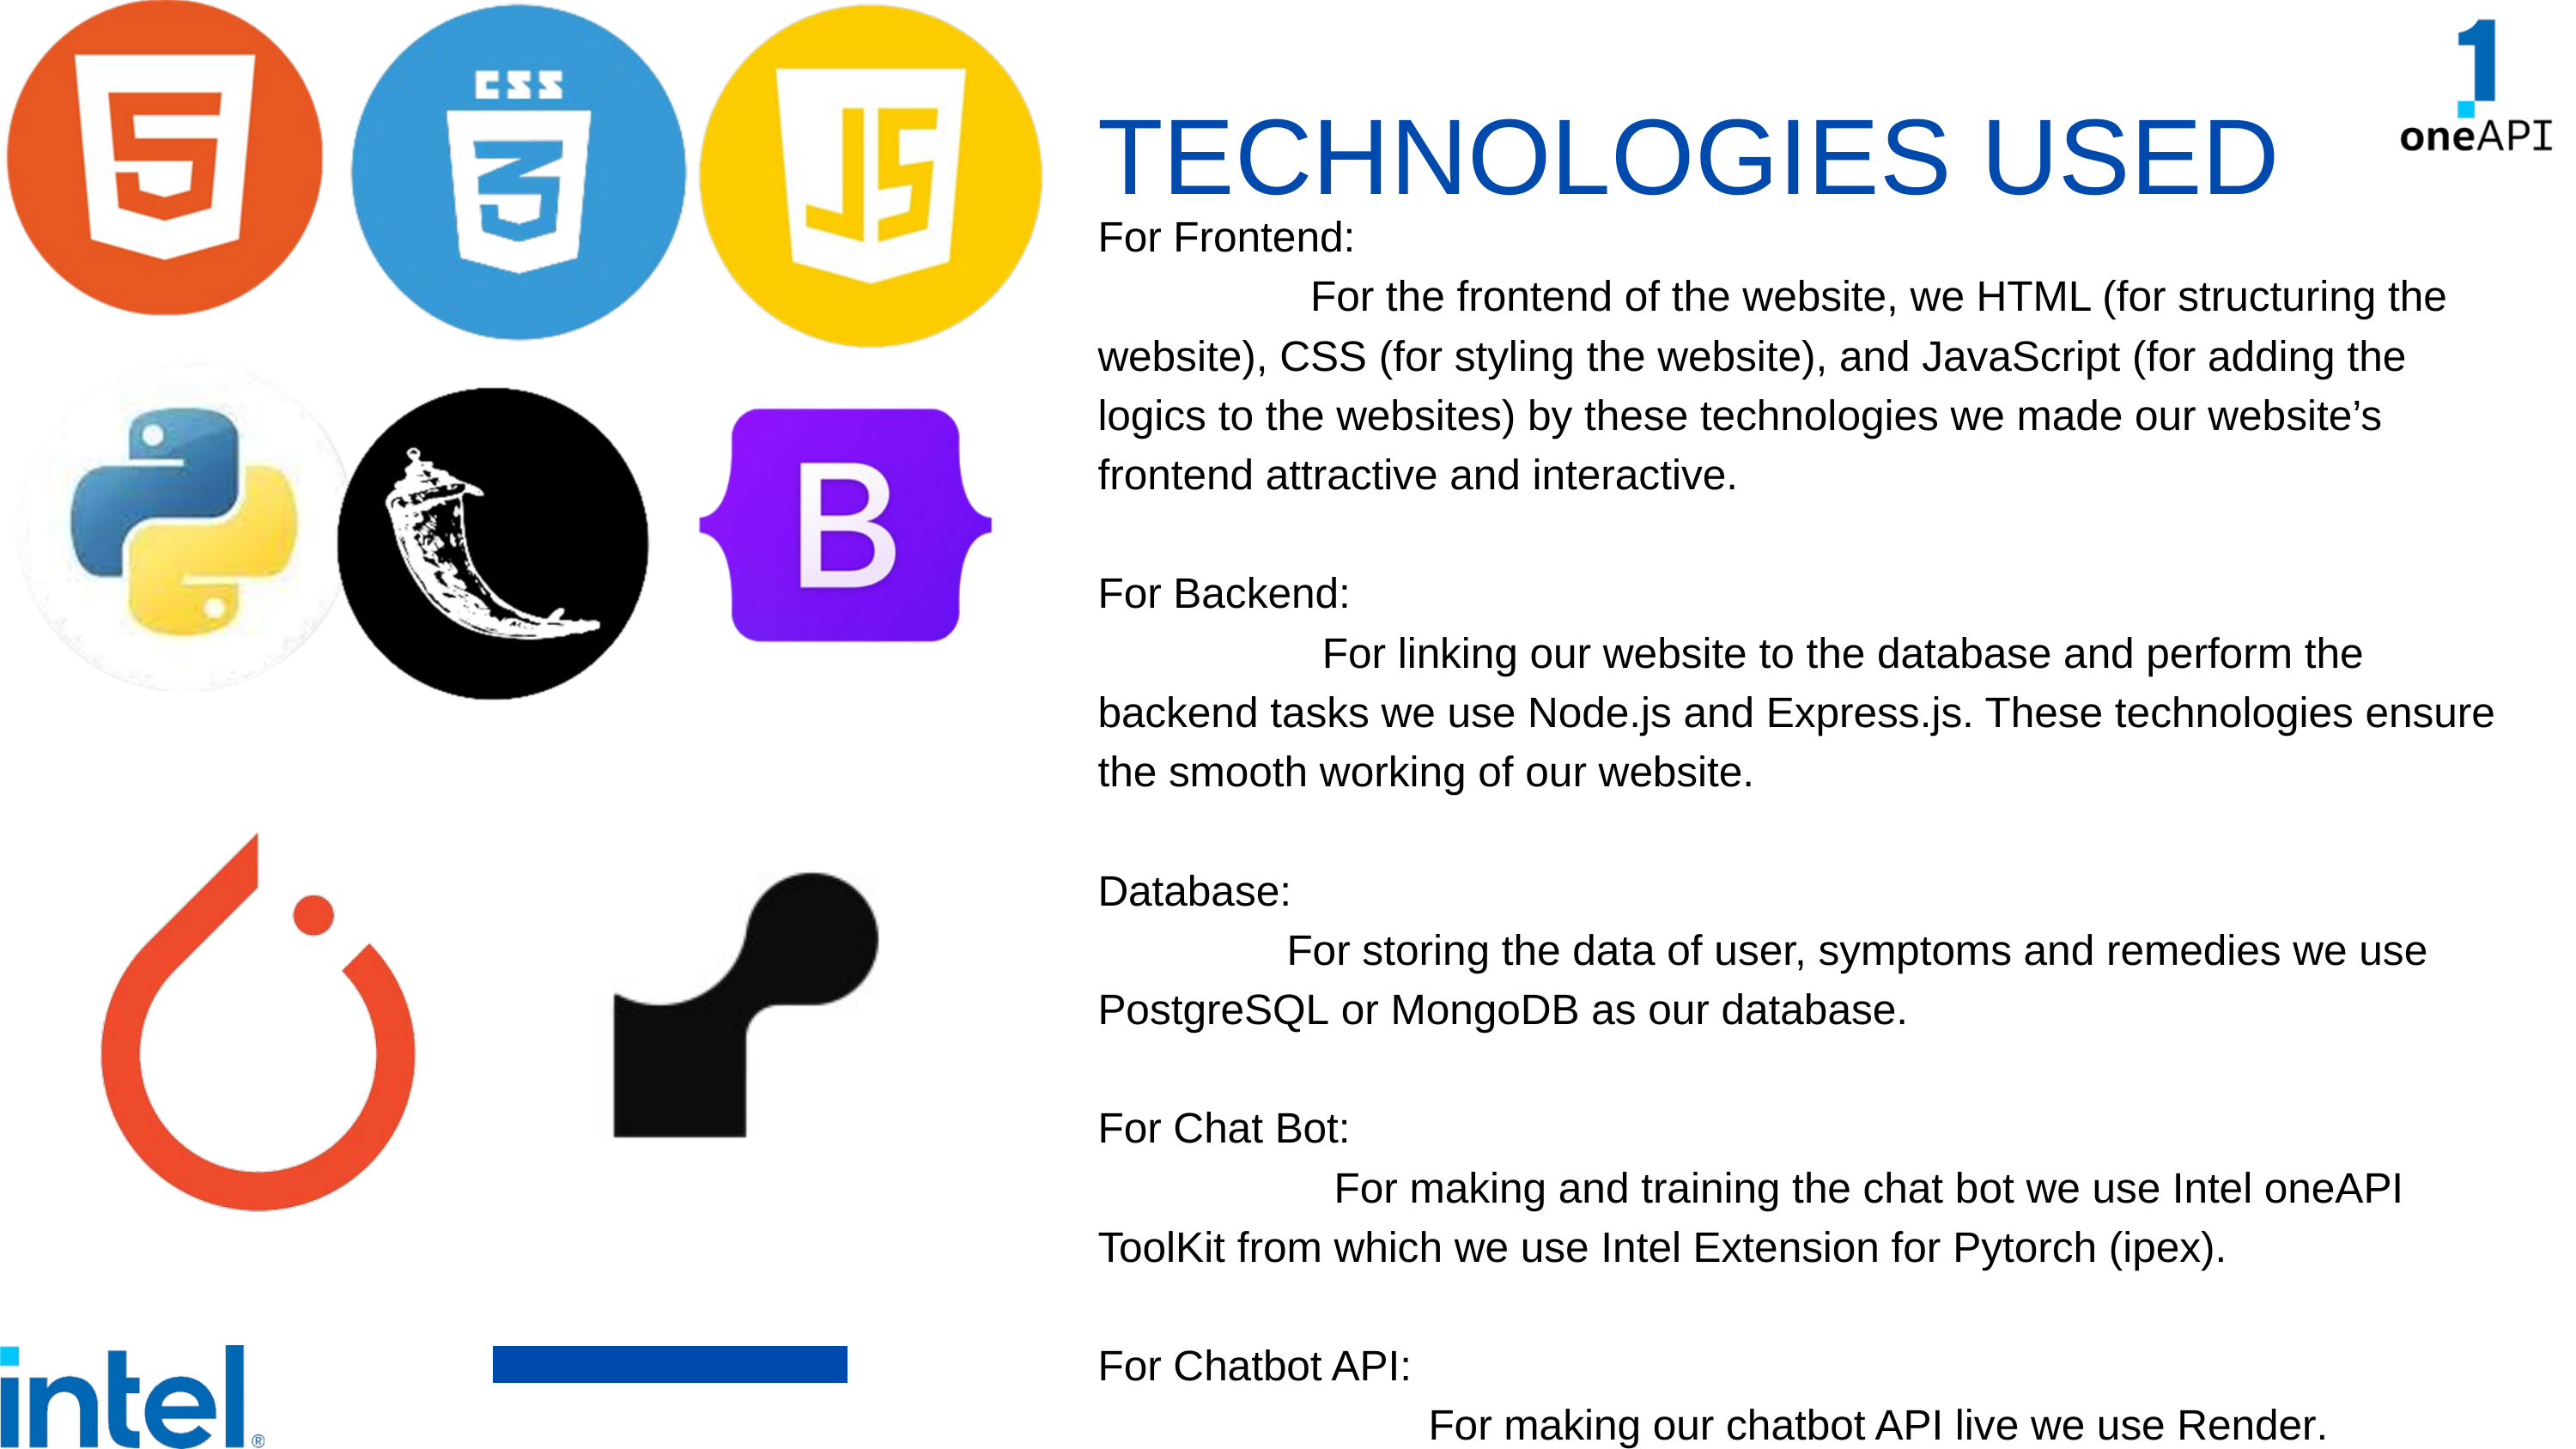

TECHNOLOGIES USED
For Frontend:
                  For the frontend of the website, we HTML (for structuring the website), CSS (for styling the website), and JavaScript (for adding the logics to the websites) by these technologies we made our website’s frontend attractive and interactive.

For Backend:
                   For linking our website to the database and perform the backend tasks we use Node.js and Express.js. These technologies ensure the smooth working of our website.

Database:
                For storing the data of user, symptoms and remedies we use PostgreSQL or MongoDB as our database.

For Chat Bot:
                    For making and training the chat bot we use Intel oneAPI ToolKit from which we use Intel Extension for Pytorch (ipex).

For Chatbot API:
                            For making our chatbot API live we use Render.